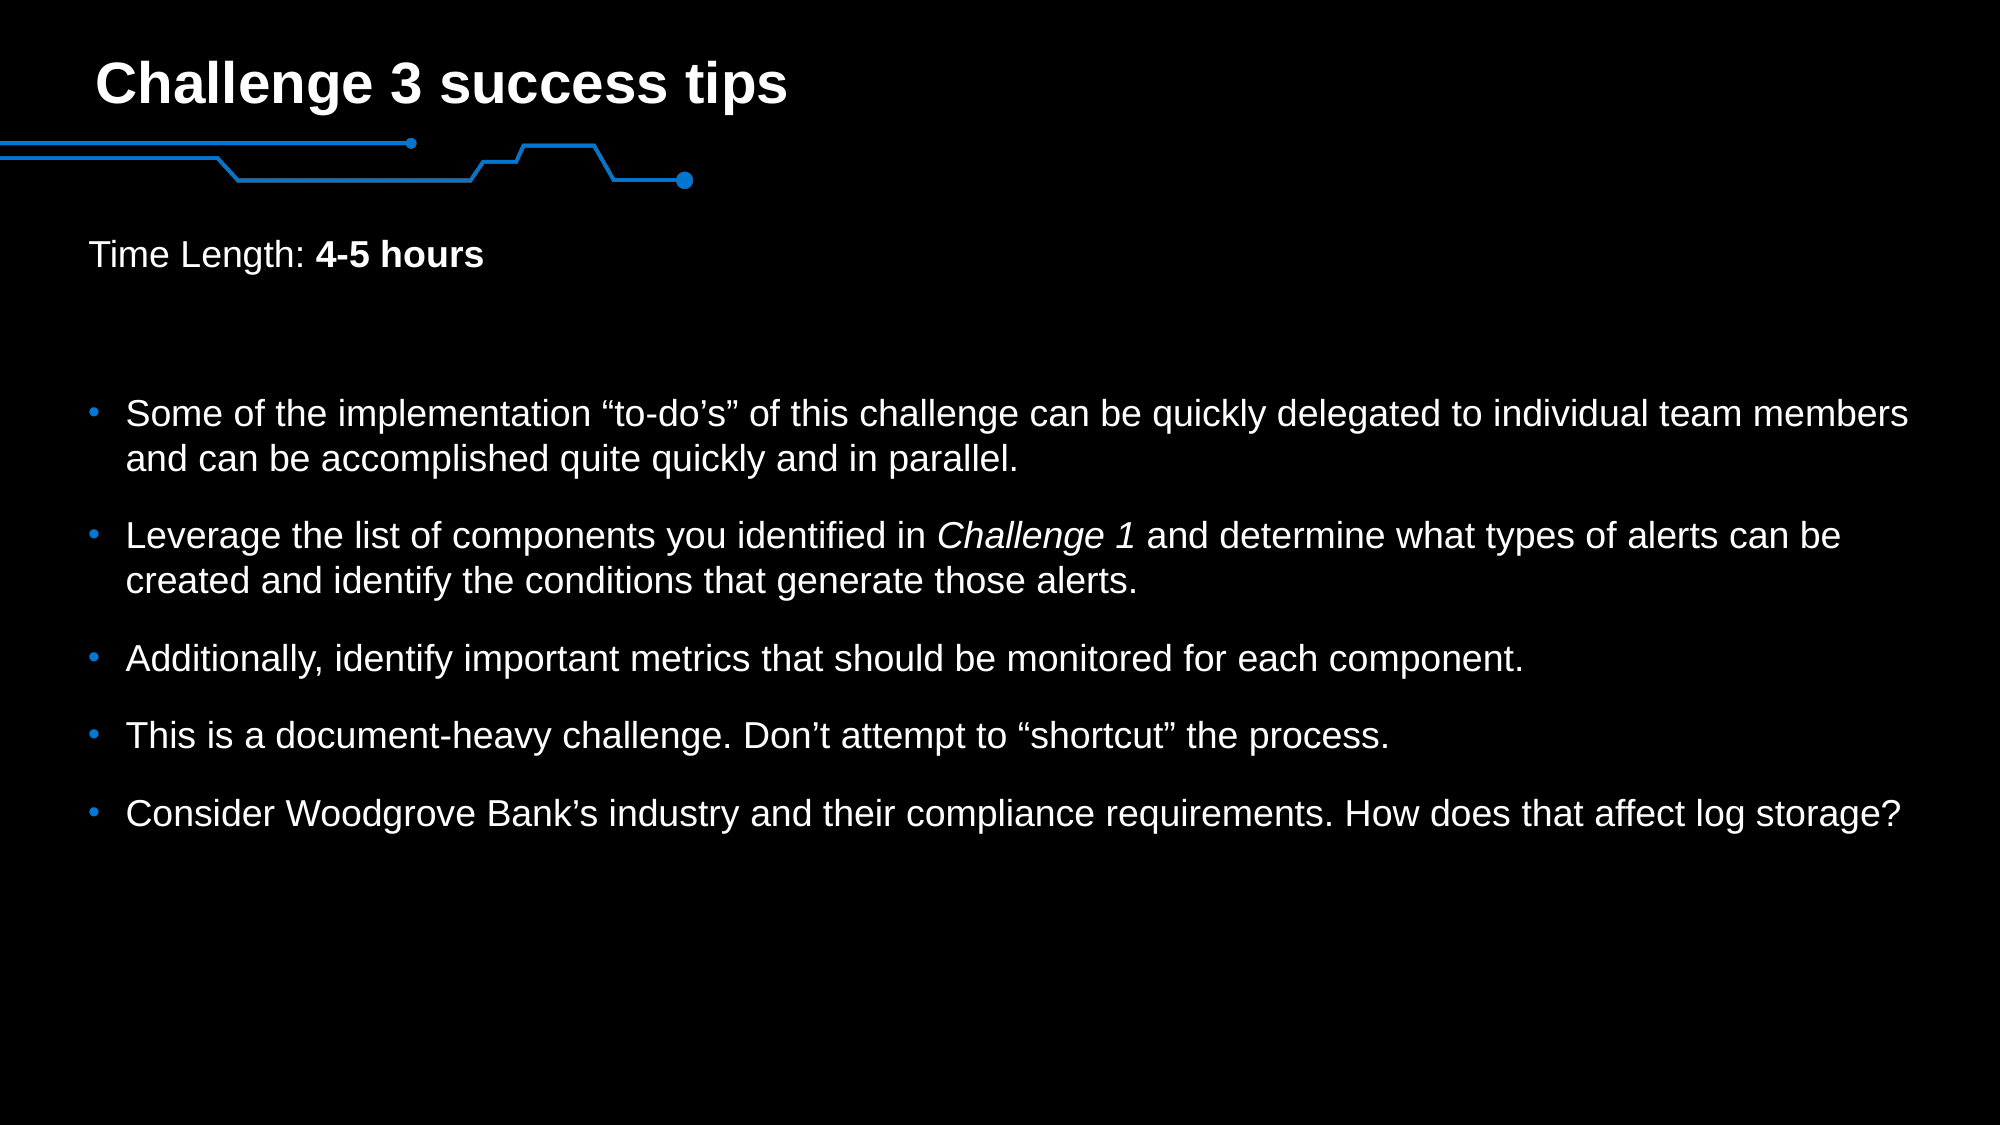

# Challenge 3 success tips
Time Length: 4-5 hours
Some of the implementation “to-do’s” of this challenge can be quickly delegated to individual team members and can be accomplished quite quickly and in parallel.
Leverage the list of components you identified in Challenge 1 and determine what types of alerts can be created and identify the conditions that generate those alerts.
Additionally, identify important metrics that should be monitored for each component.
This is a document-heavy challenge. Don’t attempt to “shortcut” the process.
Consider Woodgrove Bank’s industry and their compliance requirements. How does that affect log storage?